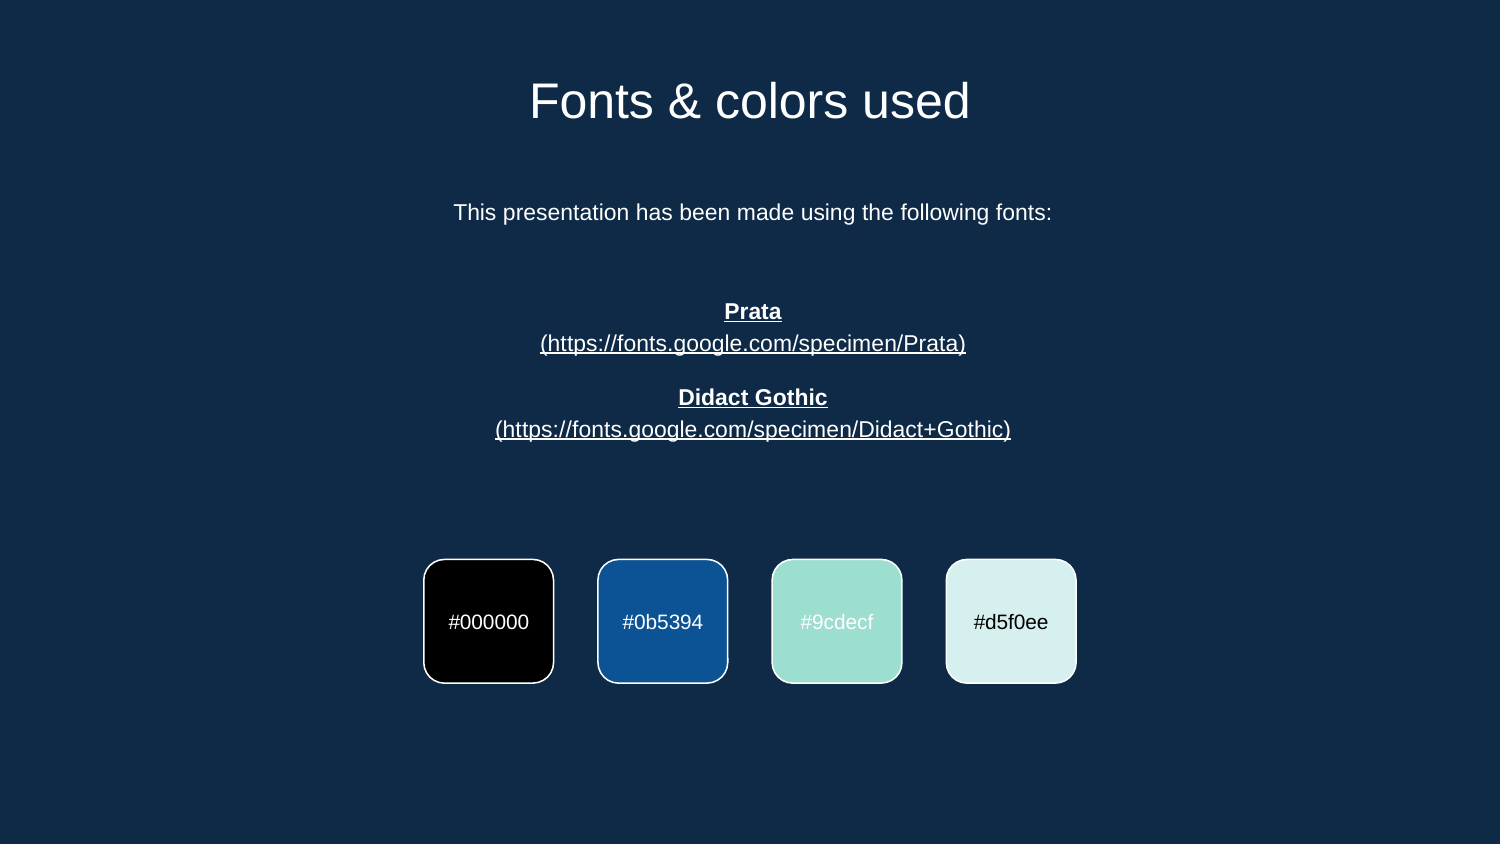

# Fonts & colors used
This presentation has been made using the following fonts:

Prata
(https://fonts.google.com/specimen/Prata)

Didact Gothic
(https://fonts.google.com/specimen/Didact+Gothic)

#000000
#0b5394
#9cdecf
#d5f0ee